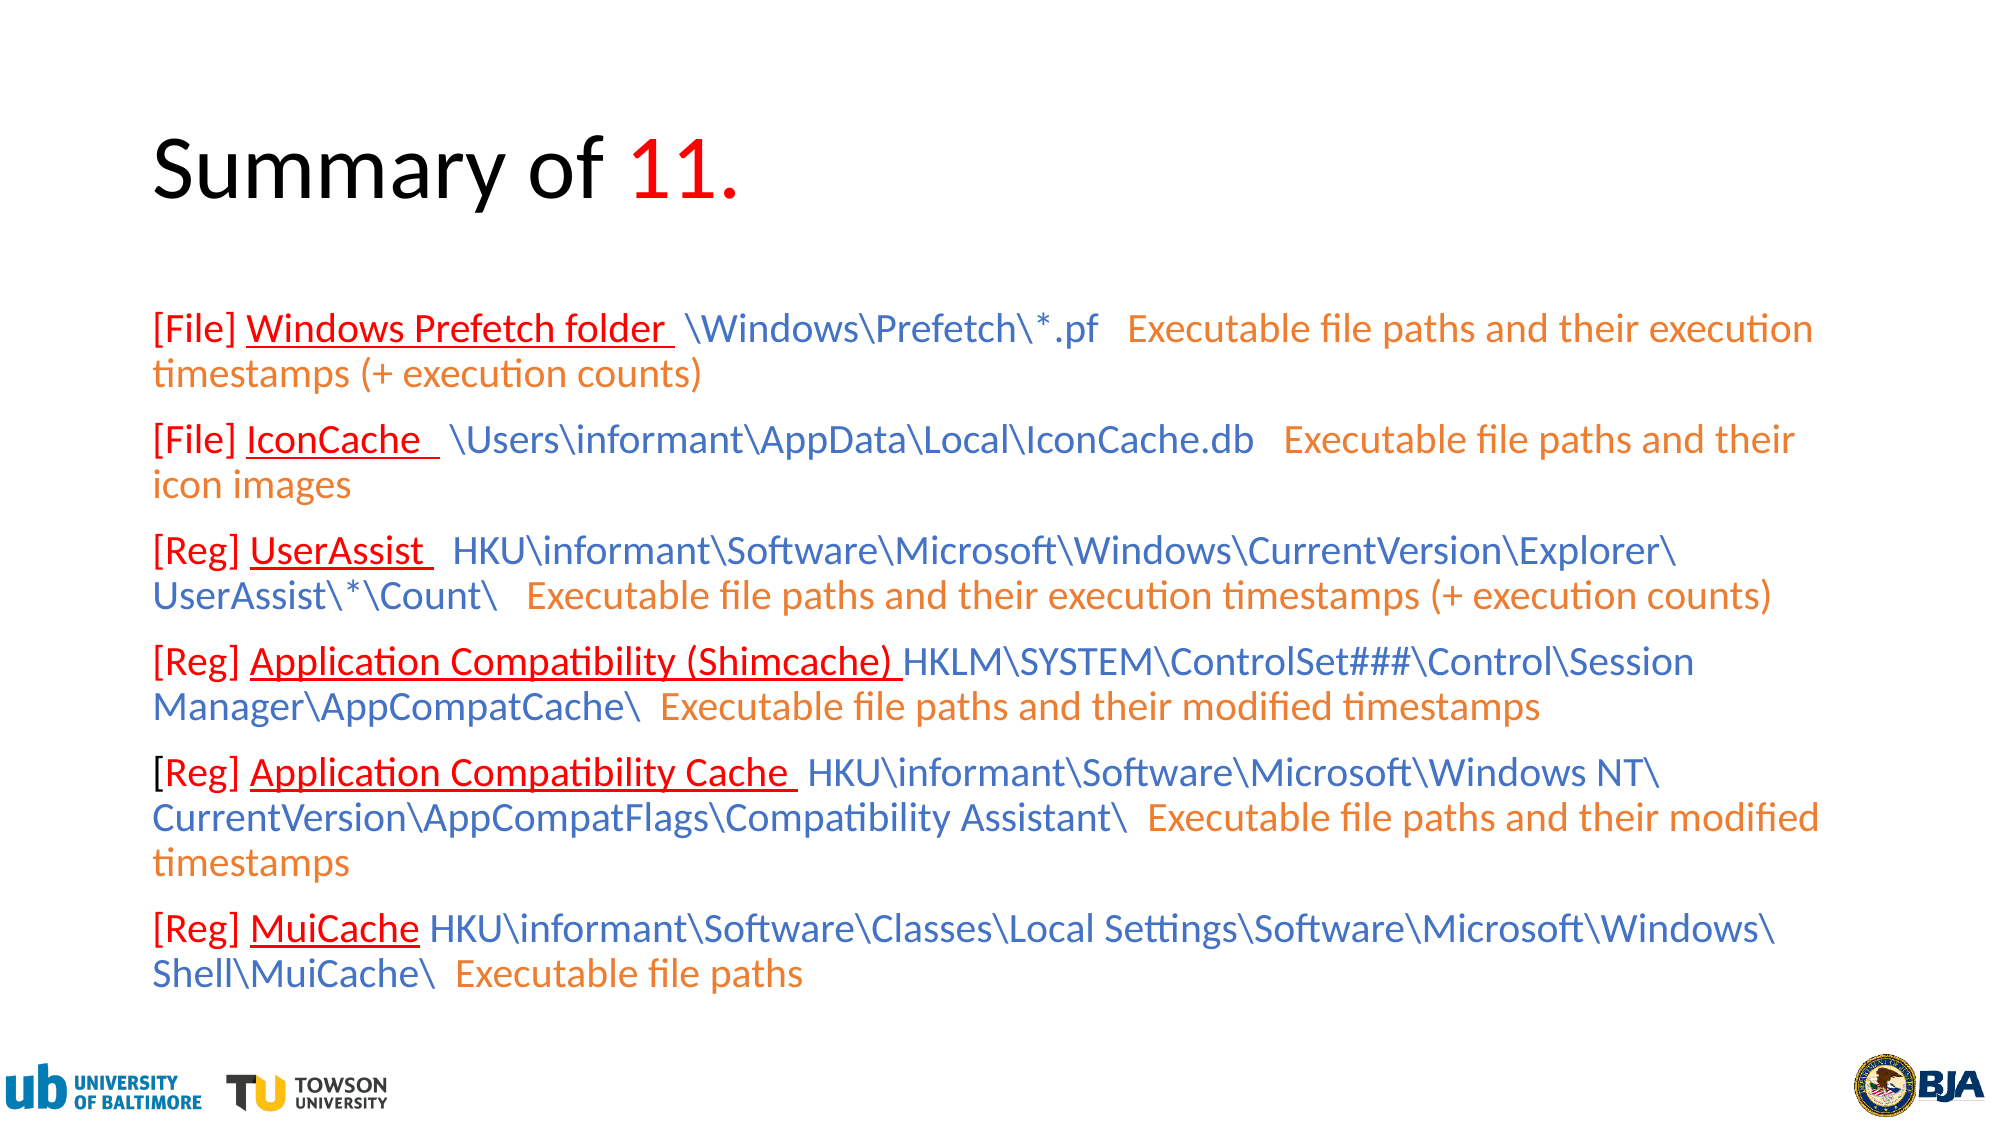

# Summary of 11.
[File] Windows Prefetch folder  \Windows\Prefetch\*.pf   Executable file paths and their execution timestamps (+ execution counts)
[File] IconCache   \Users\informant\AppData\Local\IconCache.db   Executable file paths and their icon images
[Reg] UserAssist   HKU\informant\Software\Microsoft\Windows\CurrentVersion\Explorer\UserAssist\*\Count\   Executable file paths and their execution timestamps (+ execution counts)
[Reg] Application Compatibility (Shimcache) HKLM\SYSTEM\ControlSet###\Control\Session Manager\AppCompatCache\  Executable file paths and their modified timestamps
[Reg] Application Compatibility Cache  HKU\informant\Software\Microsoft\Windows NT\CurrentVersion\AppCompatFlags\Compatibility Assistant\  Executable file paths and their modified timestamps
[Reg] MuiCache HKU\informant\Software\Classes\Local Settings\Software\Microsoft\Windows\Shell\MuiCache\  Executable file paths